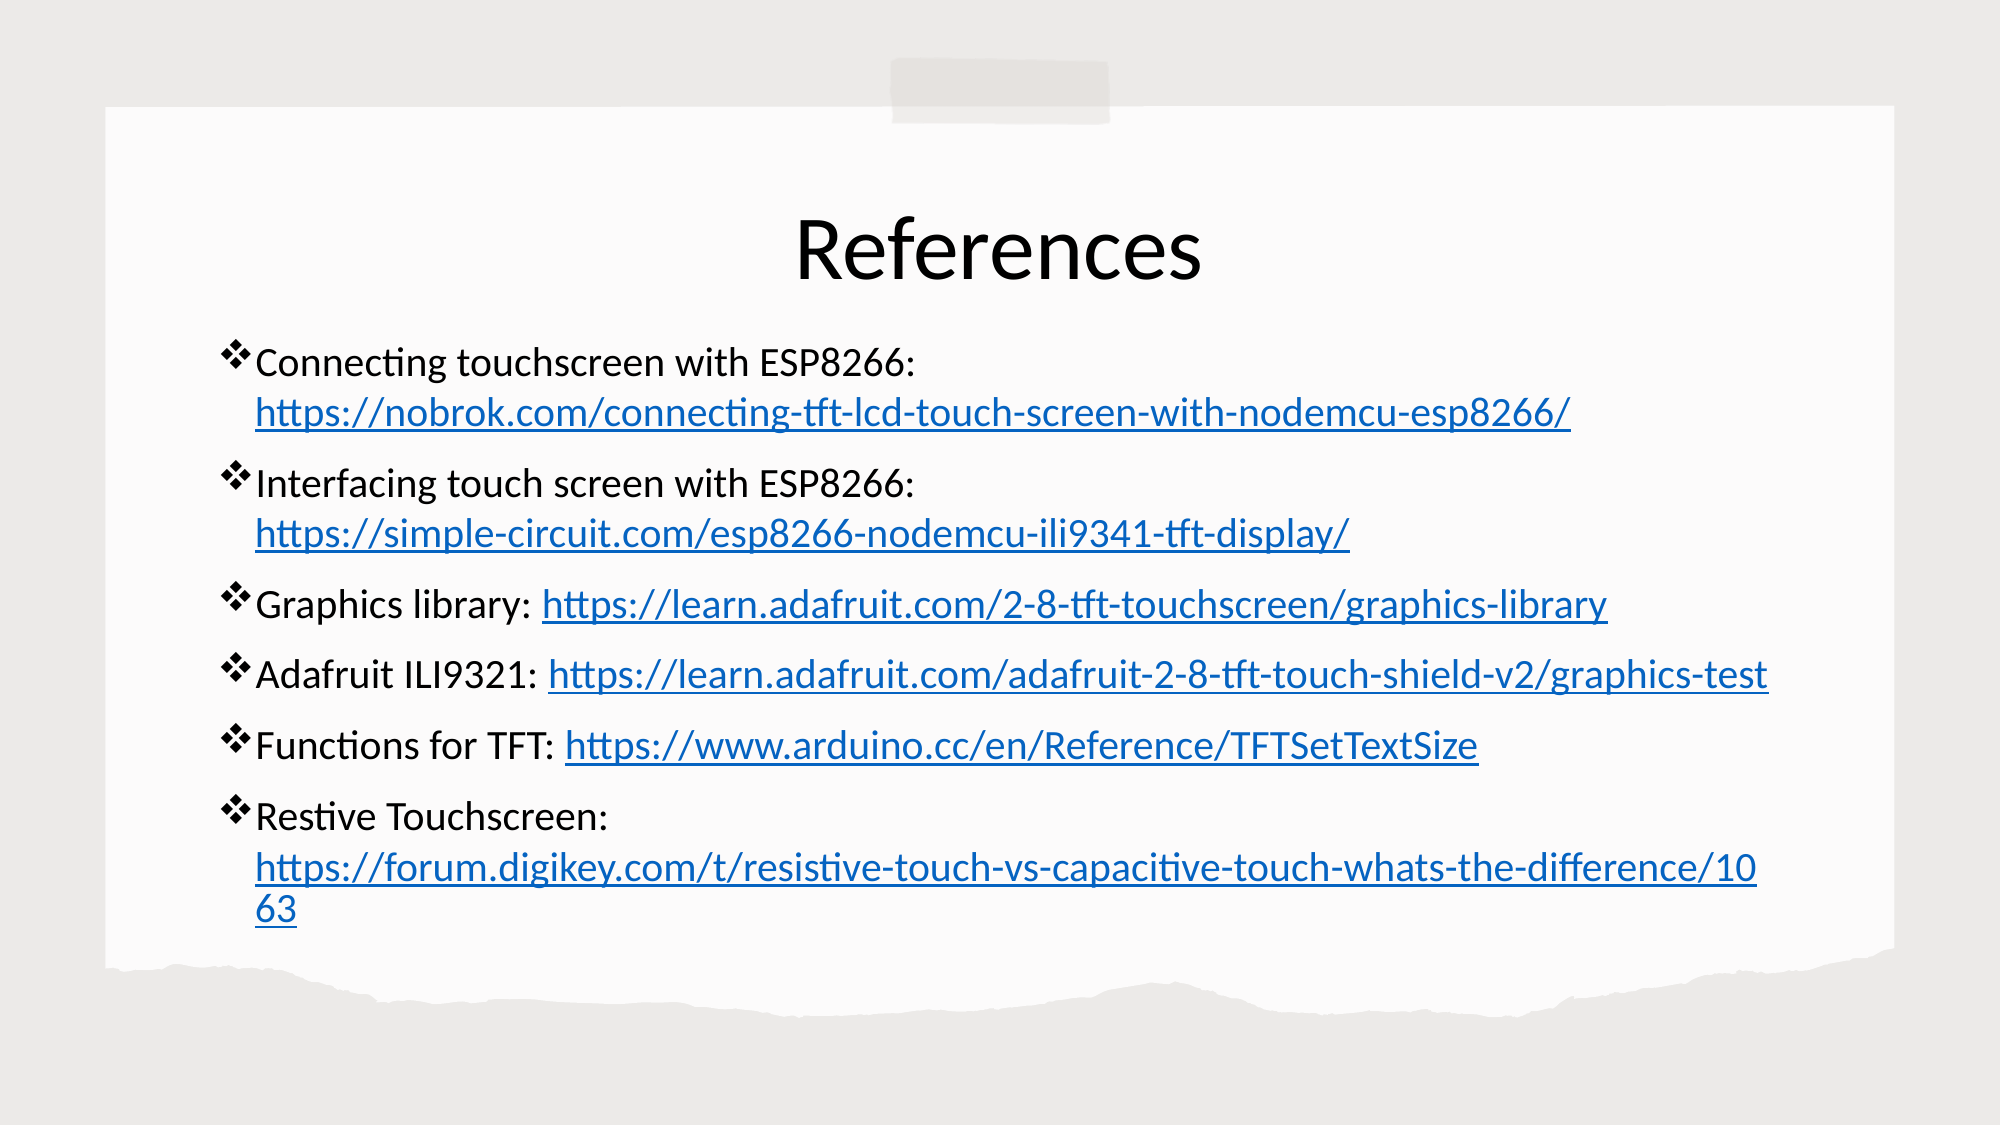

# References
Connecting touchscreen with ESP8266: https://nobrok.com/connecting-tft-lcd-touch-screen-with-nodemcu-esp8266/
Interfacing touch screen with ESP8266: https://simple-circuit.com/esp8266-nodemcu-ili9341-tft-display/
Graphics library: https://learn.adafruit.com/2-8-tft-touchscreen/graphics-library
Adafruit ILI9321: https://learn.adafruit.com/adafruit-2-8-tft-touch-shield-v2/graphics-test
Functions for TFT: https://www.arduino.cc/en/Reference/TFTSetTextSize
Restive Touchscreen: https://forum.digikey.com/t/resistive-touch-vs-capacitive-touch-whats-the-difference/1063